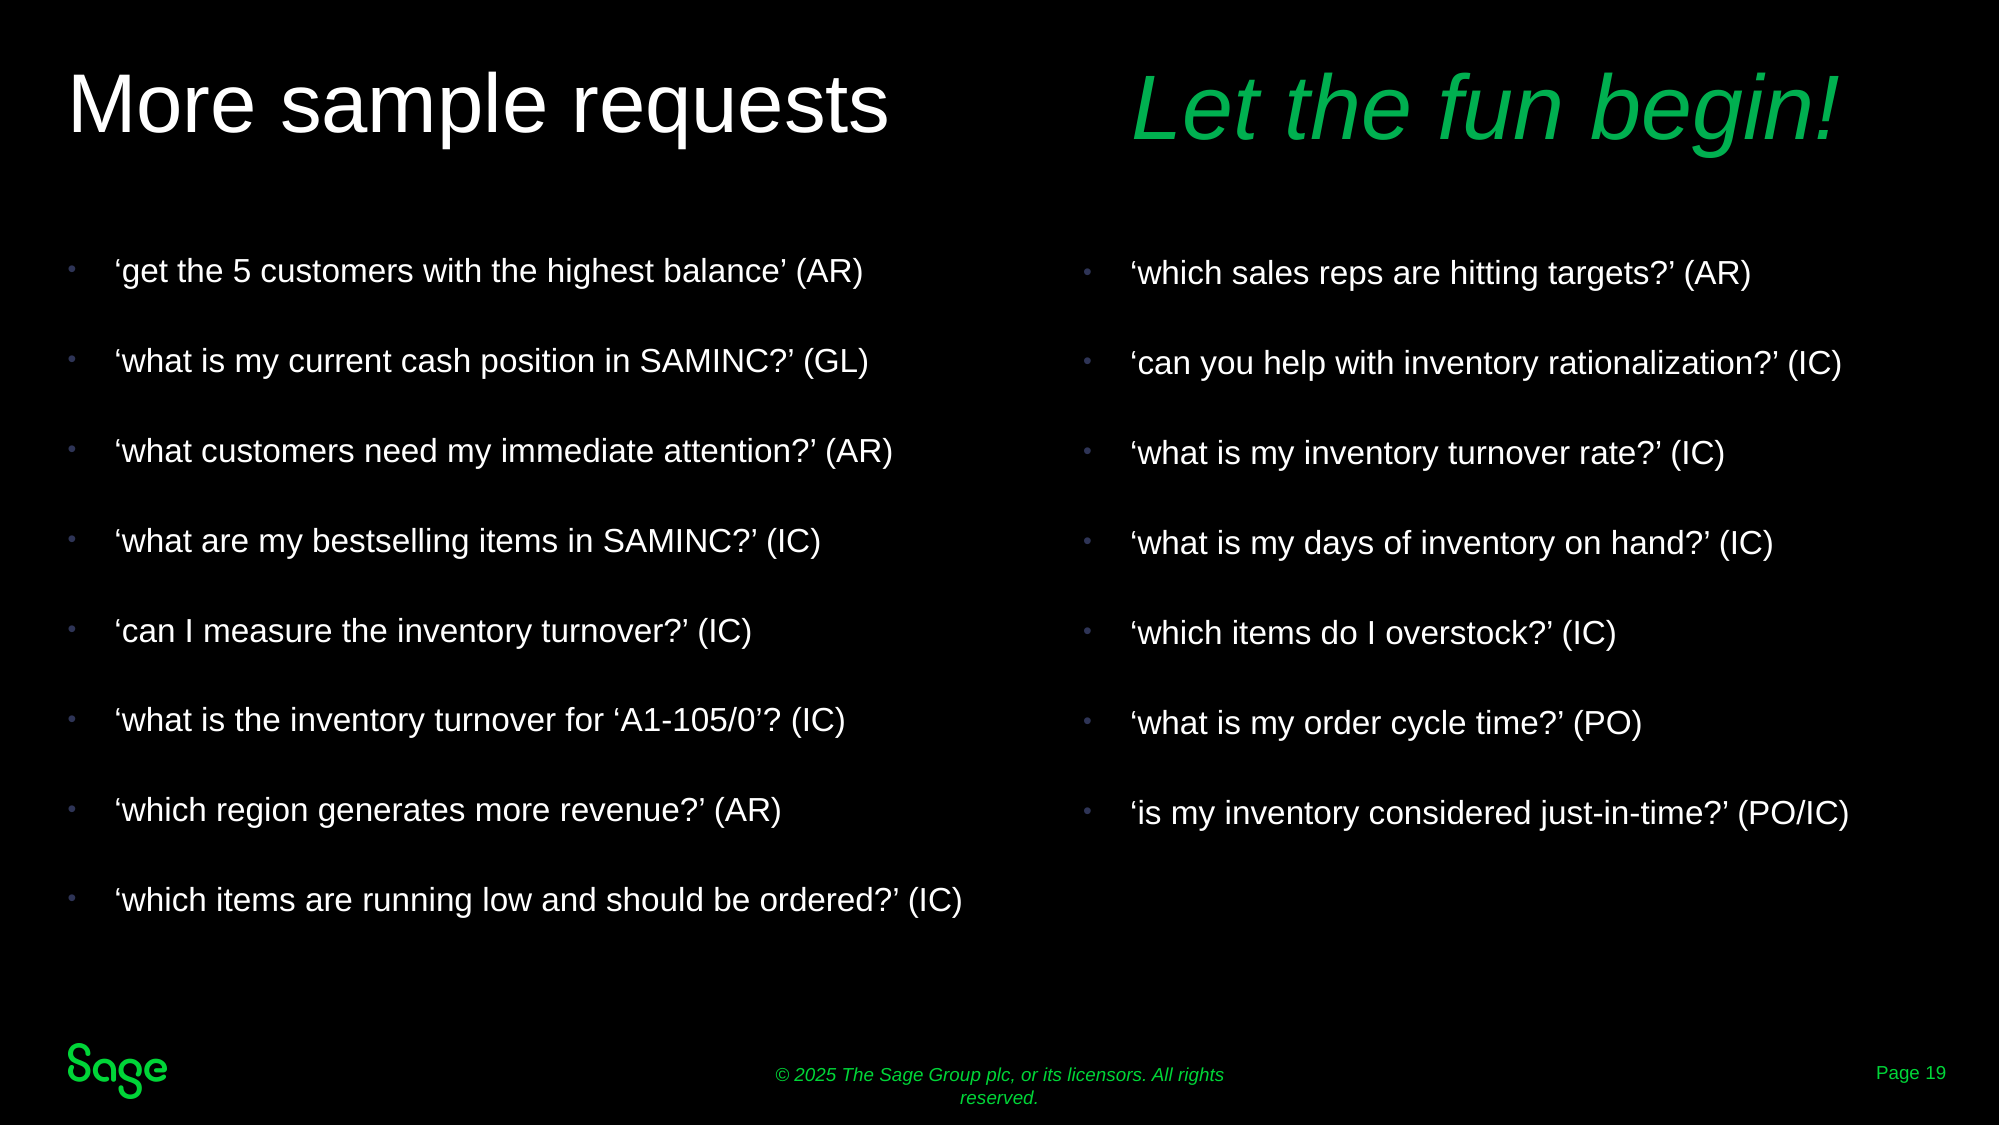

Let the fun begin!
# More sample requests
‘get the 5 customers with the highest balance’ (AR)
‘what is my current cash position in SAMINC?’ (GL)
‘what customers need my immediate attention?’ (AR)
‘what are my bestselling items in SAMINC?’ (IC)
‘can I measure the inventory turnover?’ (IC)
‘what is the inventory turnover for ‘A1-105/0’? (IC)
‘which region generates more revenue?’ (AR)
‘which items are running low and should be ordered?’ (IC)
‘which sales reps are hitting targets?’ (AR)
‘can you help with inventory rationalization?’ (IC)
‘what is my inventory turnover rate?’ (IC)
‘what is my days of inventory on hand?’ (IC)
‘which items do I overstock?’ (IC)
‘what is my order cycle time?’ (PO)
‘is my inventory considered just-in-time?’ (PO/IC)